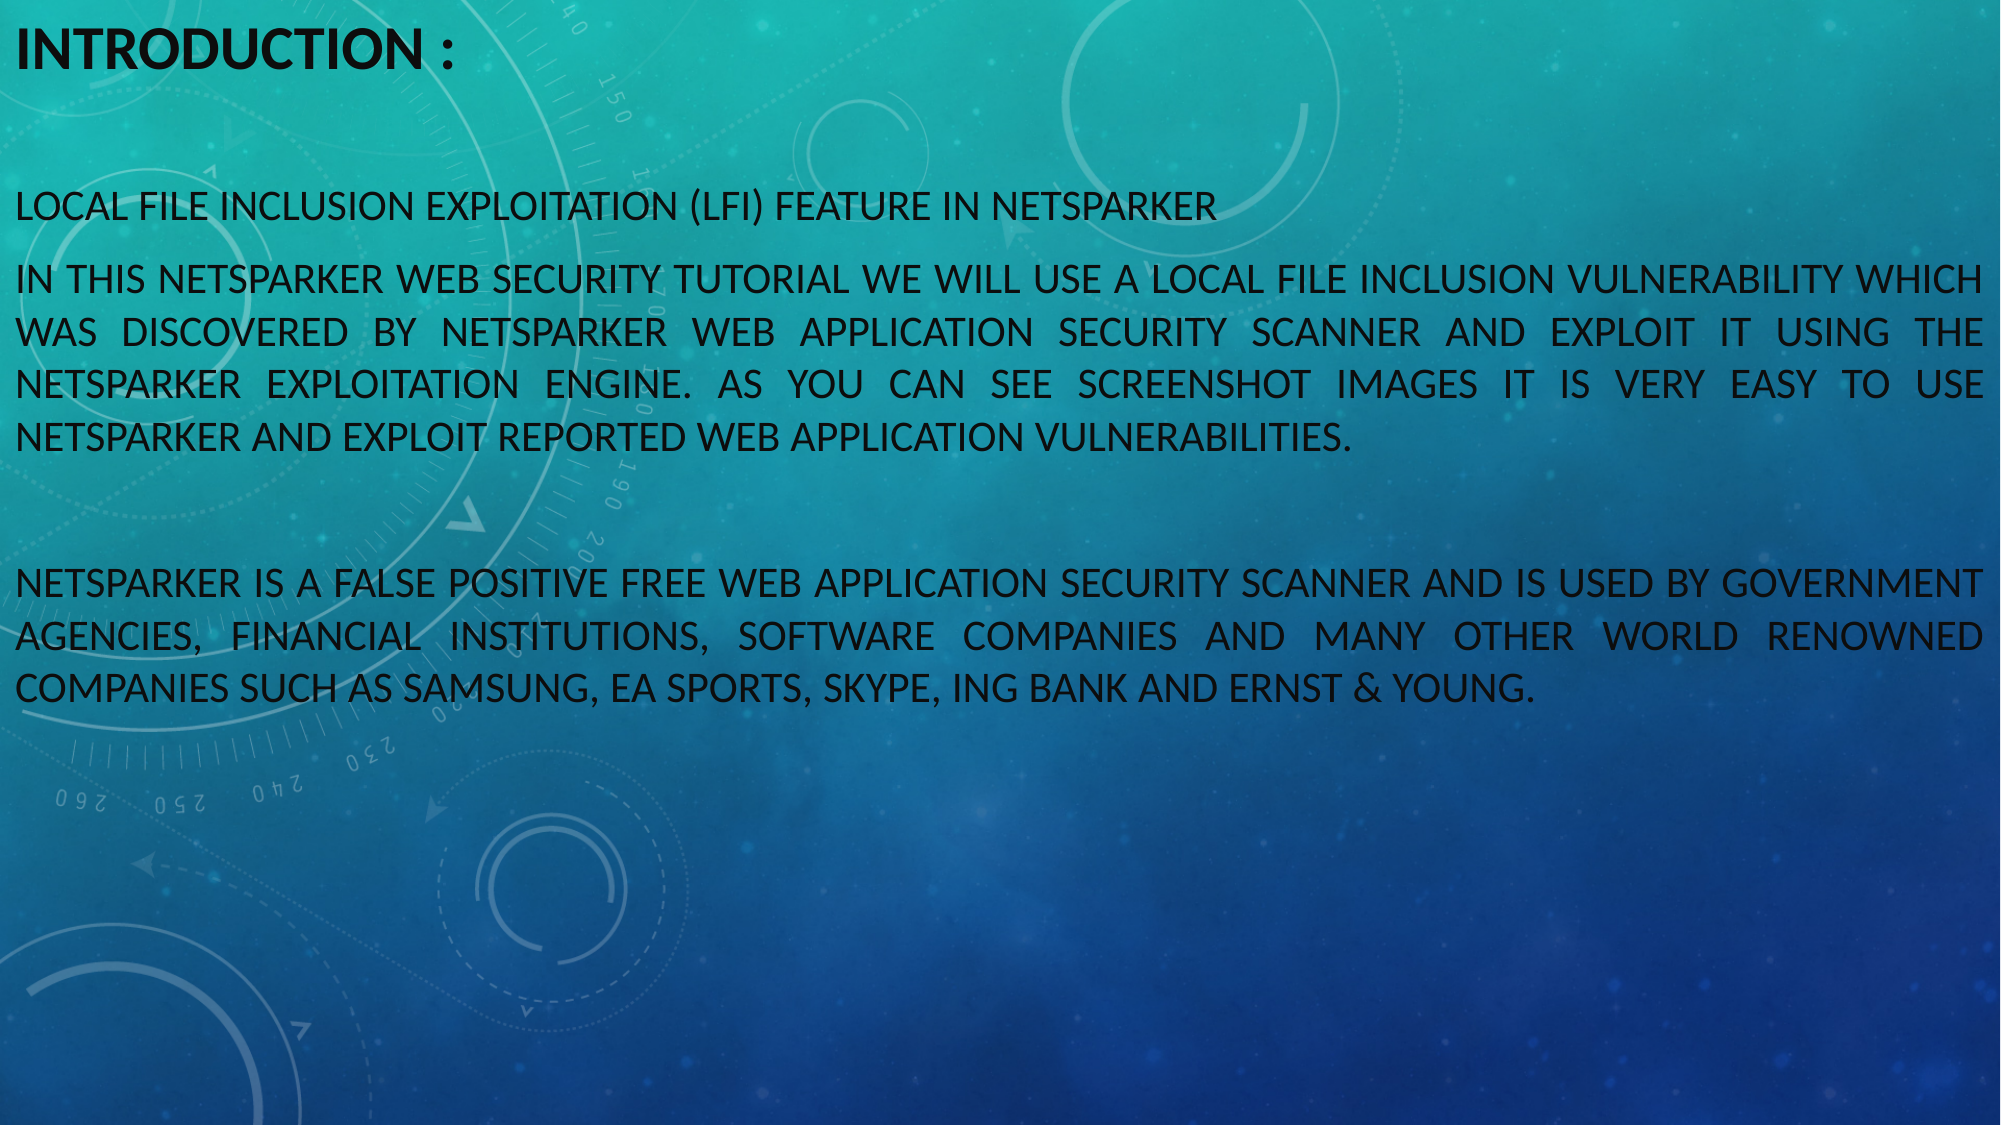

Introduction :

Local File Inclusion Exploitation (LFI) Feature in Netsparker
In this Netsparker web security tutorial we will use a local file inclusion vulnerability which was discovered by Netsparker web application security scanner and exploit it using the Netsparker exploitation engine. As you can see Screenshot images it is very easy to use Netsparker and exploit reported web application vulnerabilities.

Netsparker is a false positive free web application security scanner and is used by government agencies, financial institutions, software companies and many other world renowned companies such as Samsung, EA Sports, Skype, ING Bank and Ernst & Young.